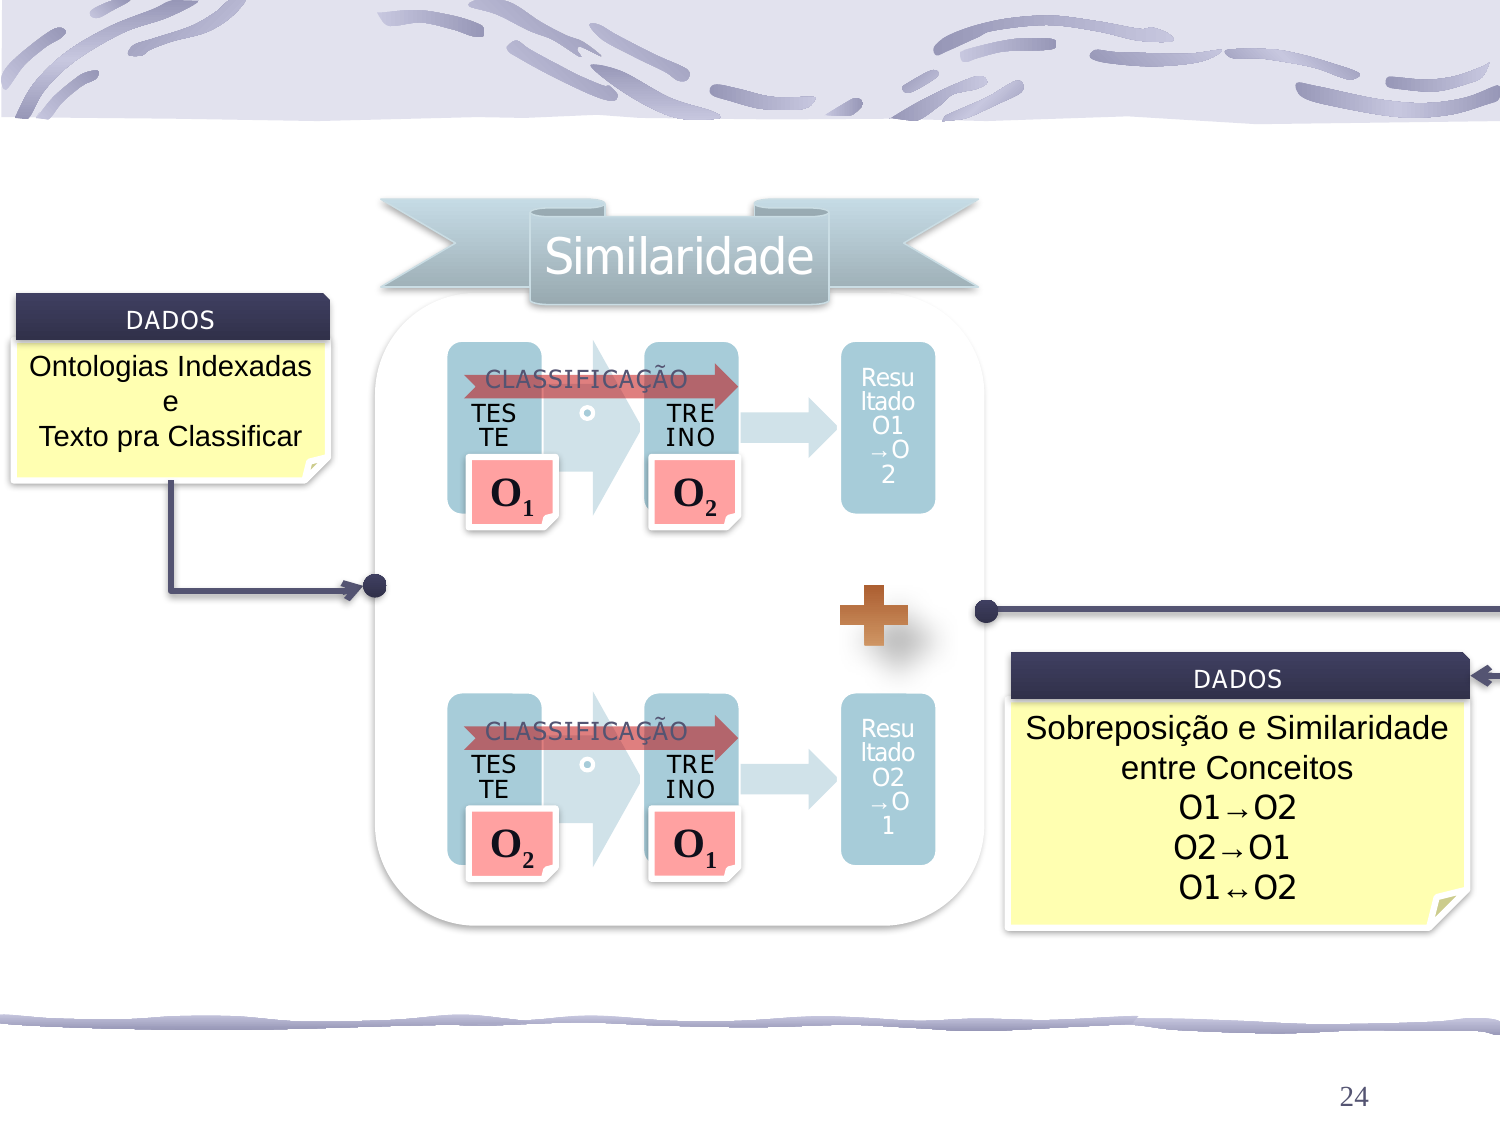

Similaridade
DADOS
Ontologias Indexadas
e
Texto pra Classificar

CLASSIFICAÇÃO
Resultado
O1→O2
O2
O1

DADOS
Sobreposição e Similaridade
entre Conceitos
O1→O2
O2→O1
O1↔O2

CLASSIFICAÇÃO
Resultado
O2→O1
O2
O1
24